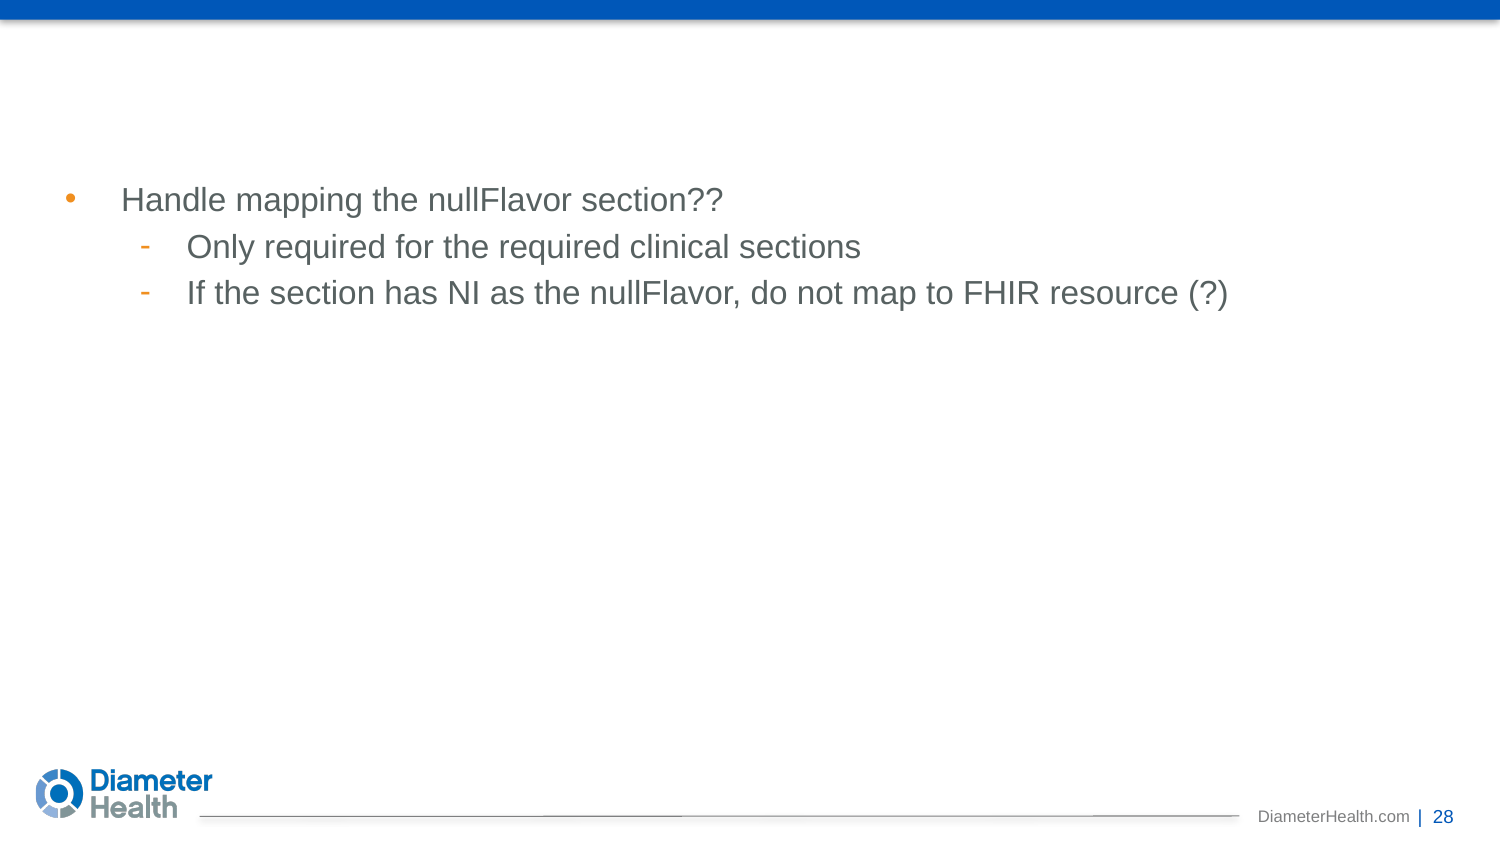

Handle mapping the nullFlavor section??
Only required for the required clinical sections
If the section has NI as the nullFlavor, do not map to FHIR resource (?)